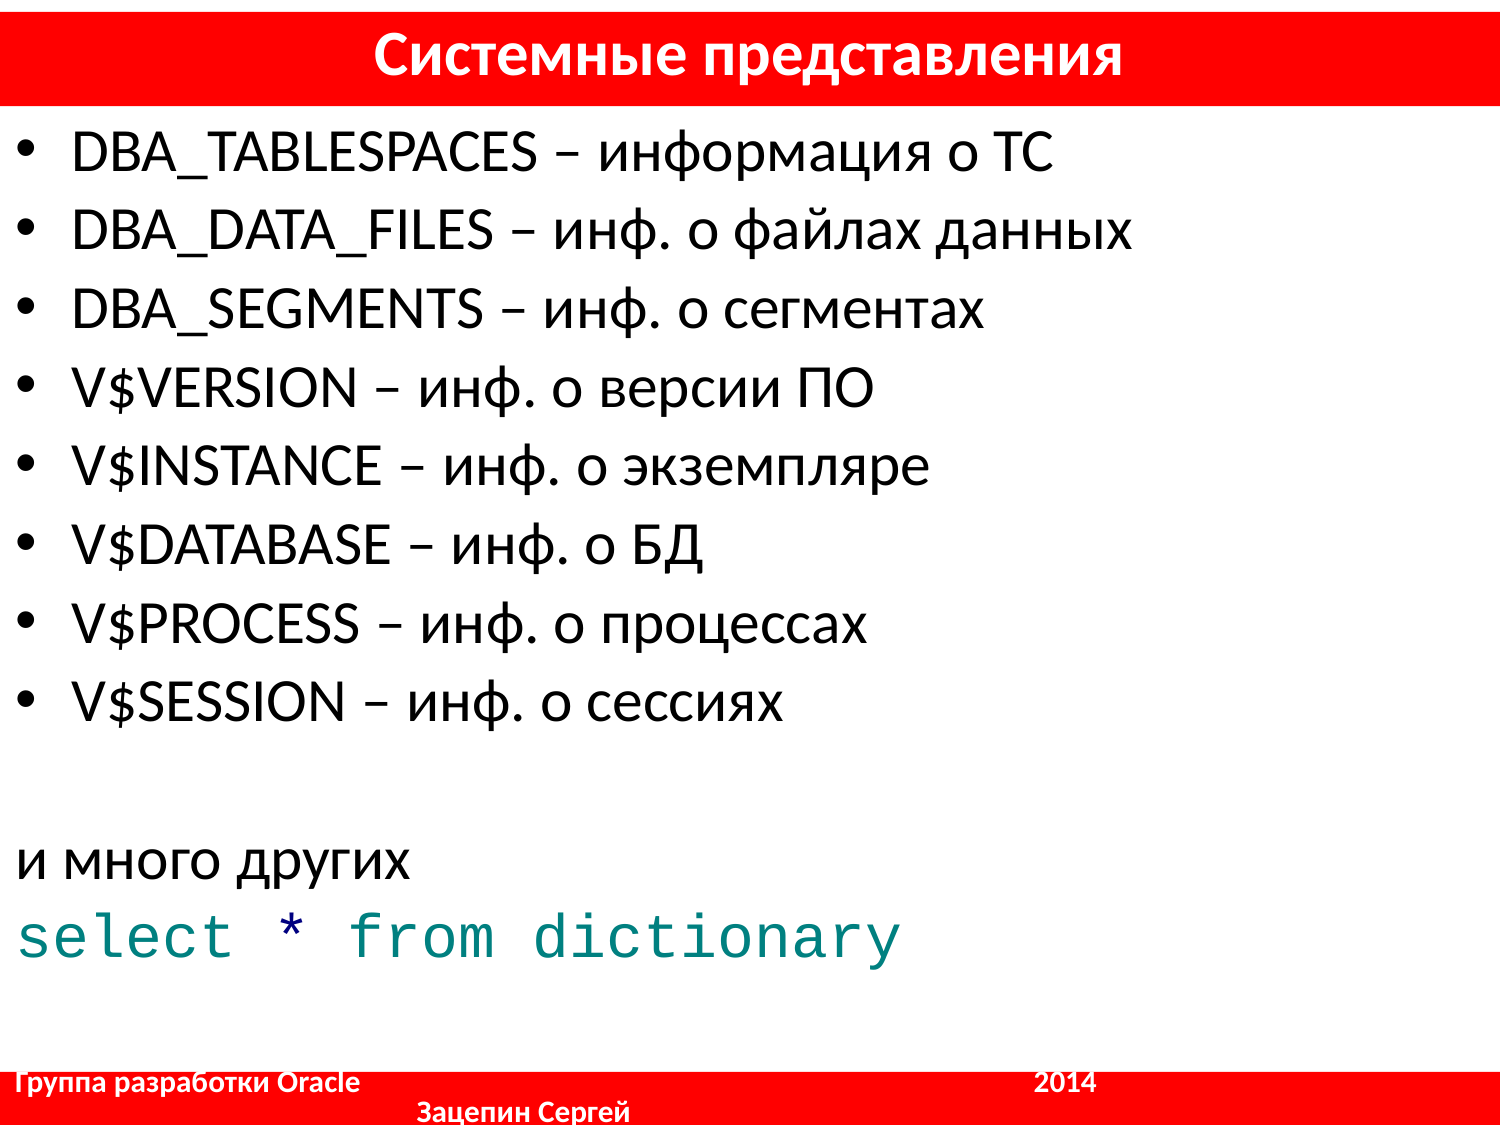

Системные представления

DBA_TABLESPACES – информация о ТС
DBA_DATA_FILES – инф. о файлах данных
DBA_SEGMENTS – инф. о сегментах
V$VERSION – инф. о версии ПО
V$INSTANCE – инф. о экземпляре
V$DATABASE – инф. о БД
V$PROCESS – инф. о процессах
V$SESSION – инф. о сессиях

и много других
select * from dictionary
Группа разработки Oracle				                 2014	    	 	                                    Зацепин Сергей